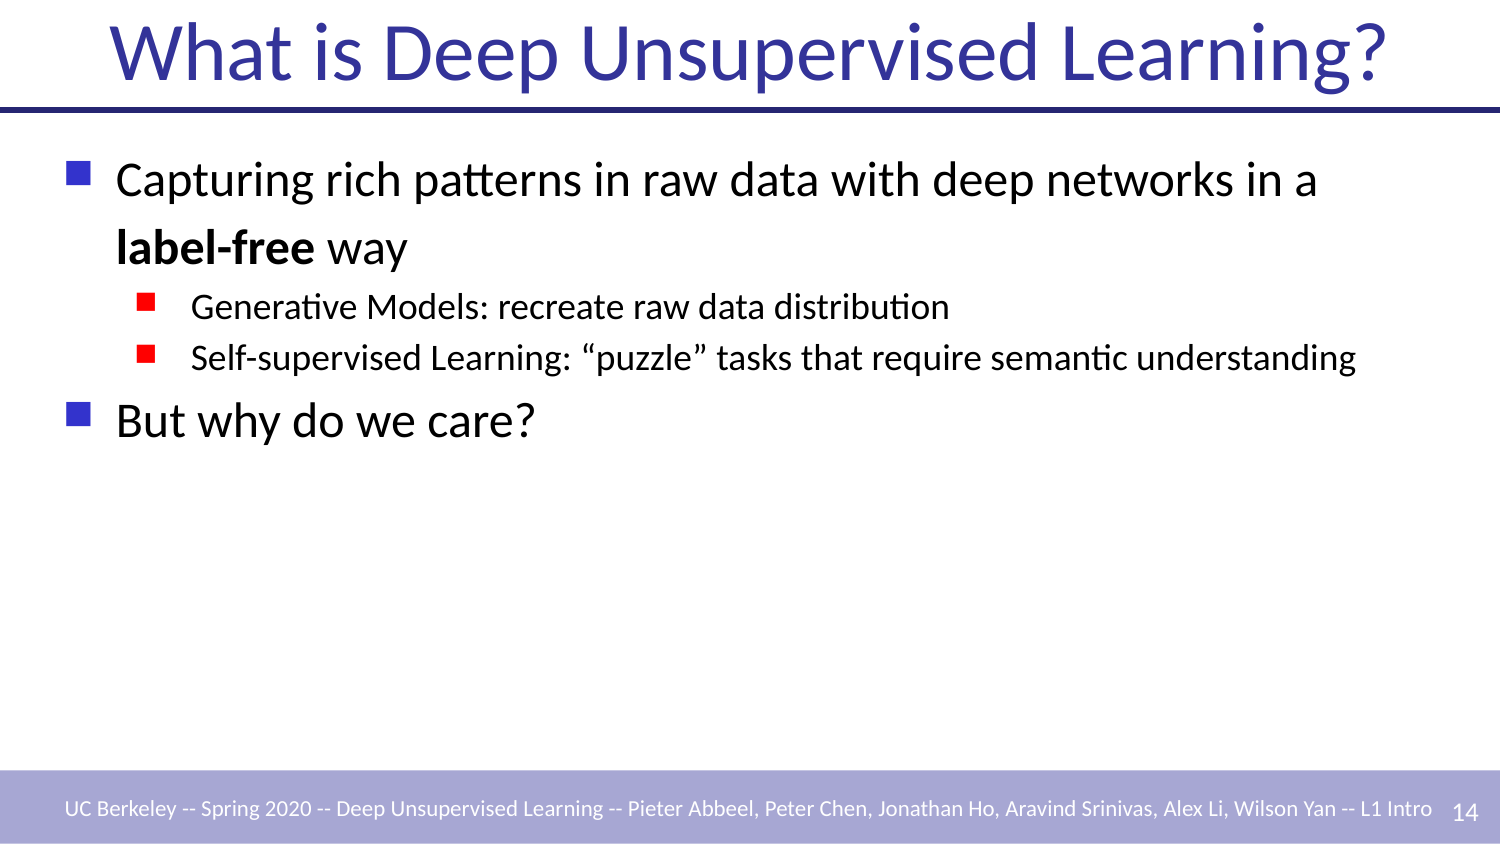

# What is Deep Unsupervised Learning?
Capturing rich patterns in raw data with deep networks in a label-free way
Generative Models: recreate raw data distribution
Self-supervised Learning: “puzzle” tasks that require semantic understanding
But why do we care?

14